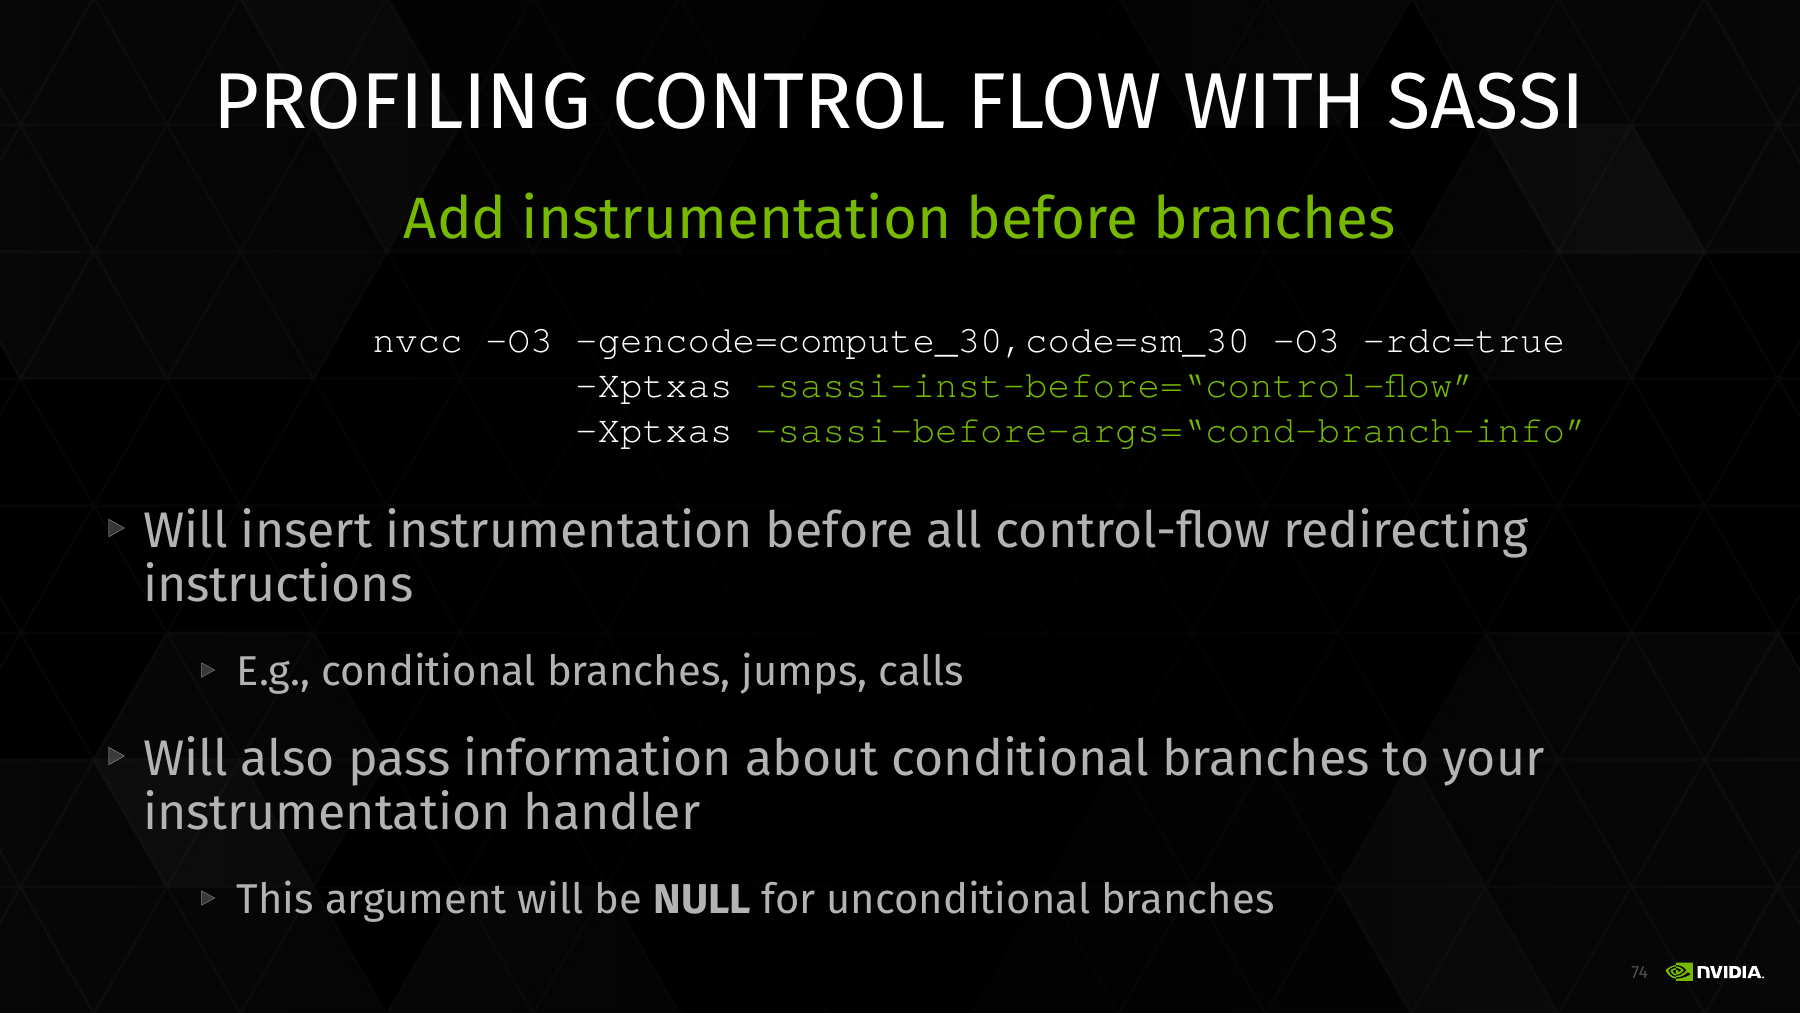

# Profiling control flow with sassi
Add instrumentation before branches

Will insert instrumentation before all control-flow redirecting instructions
E.g., conditional branches, jumps, calls
Will also pass information about conditional branches to your instrumentation handler
This argument will be NULL for unconditional branches
nvcc –O3 -gencode=compute_30,code=sm_30 -O3 –rdc=true
         -Xptxas –sassi-inst-before=“control-flow”
         -Xptxas –sassi-before-args=“cond-branch-info”